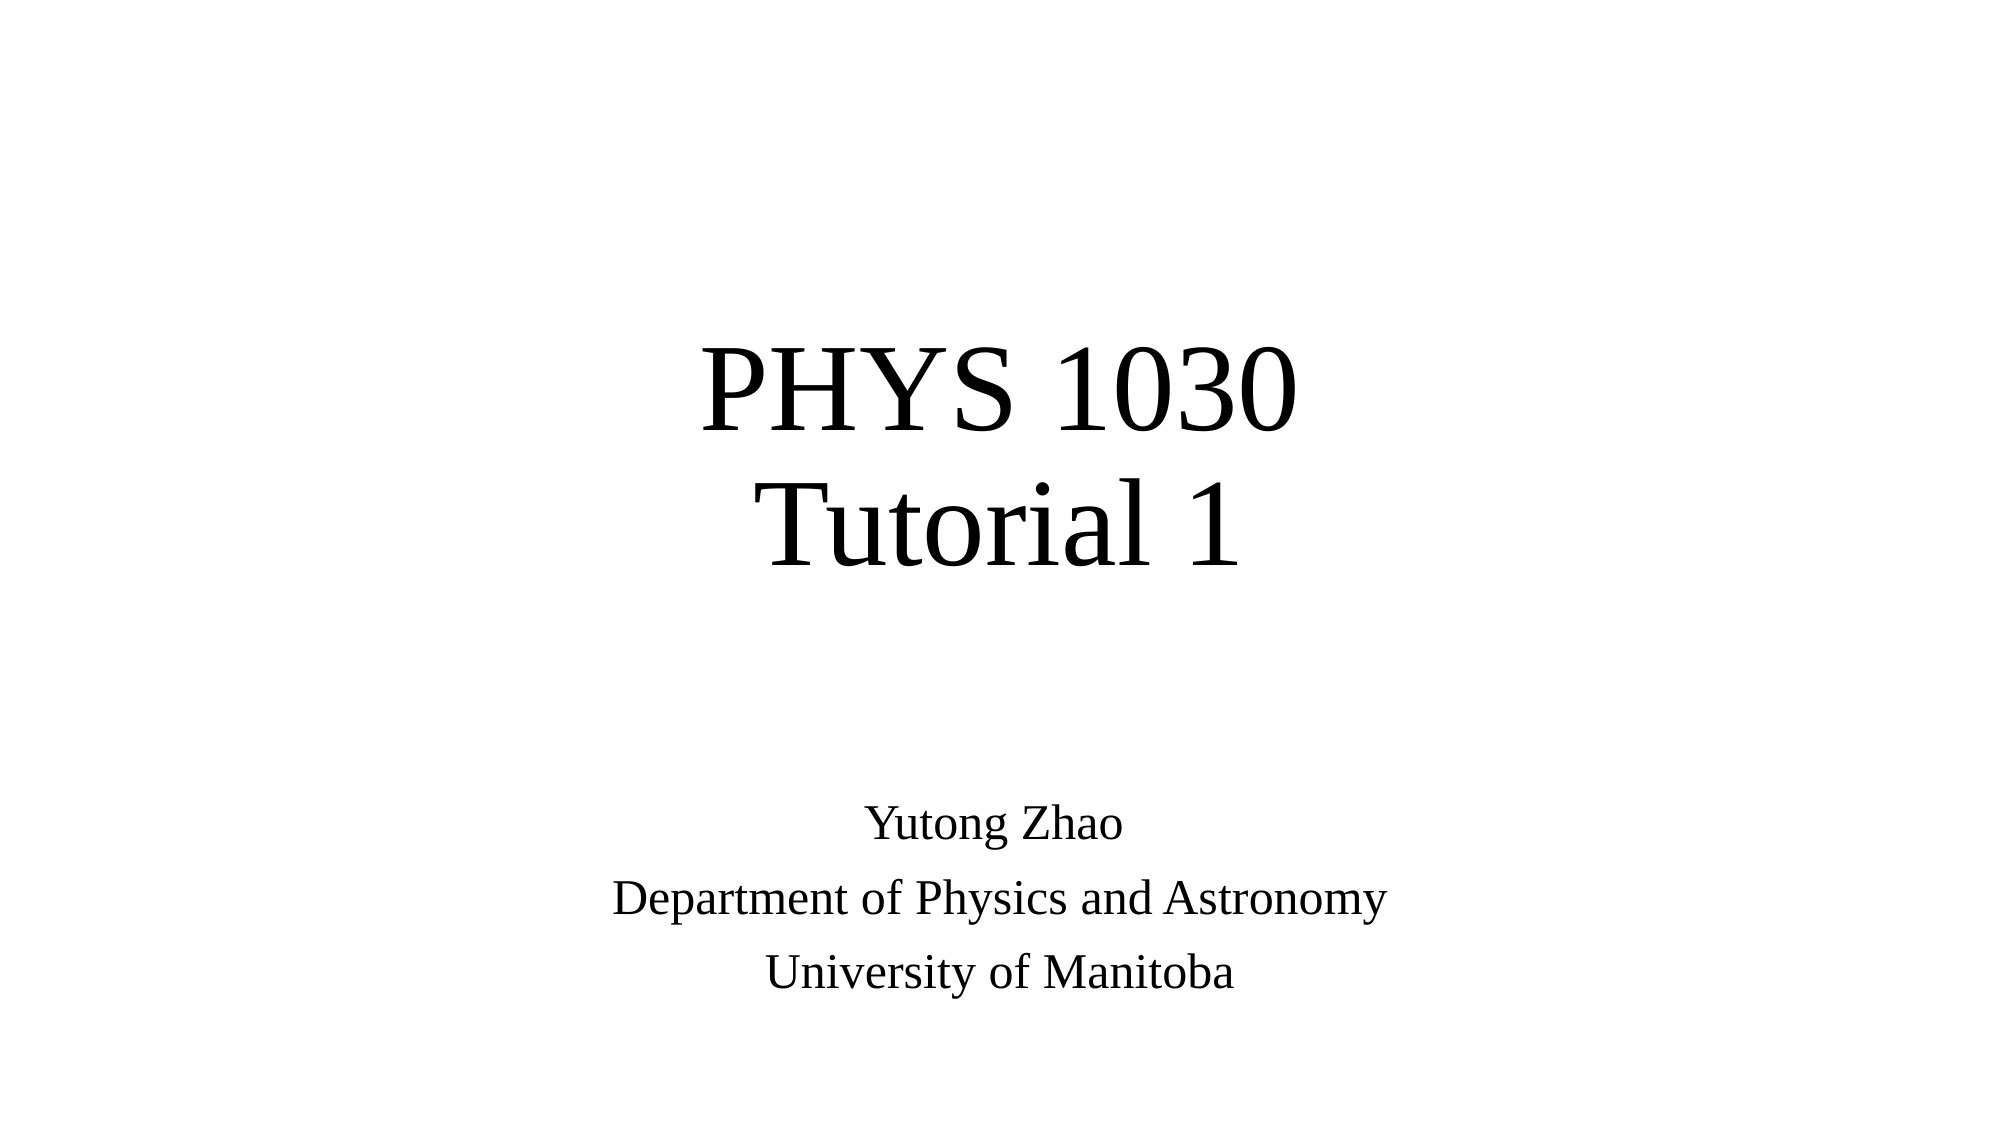

# PHYS 1030 Tutorial 1
Yutong Zhao
Department of Physics and Astronomy
University of Manitoba